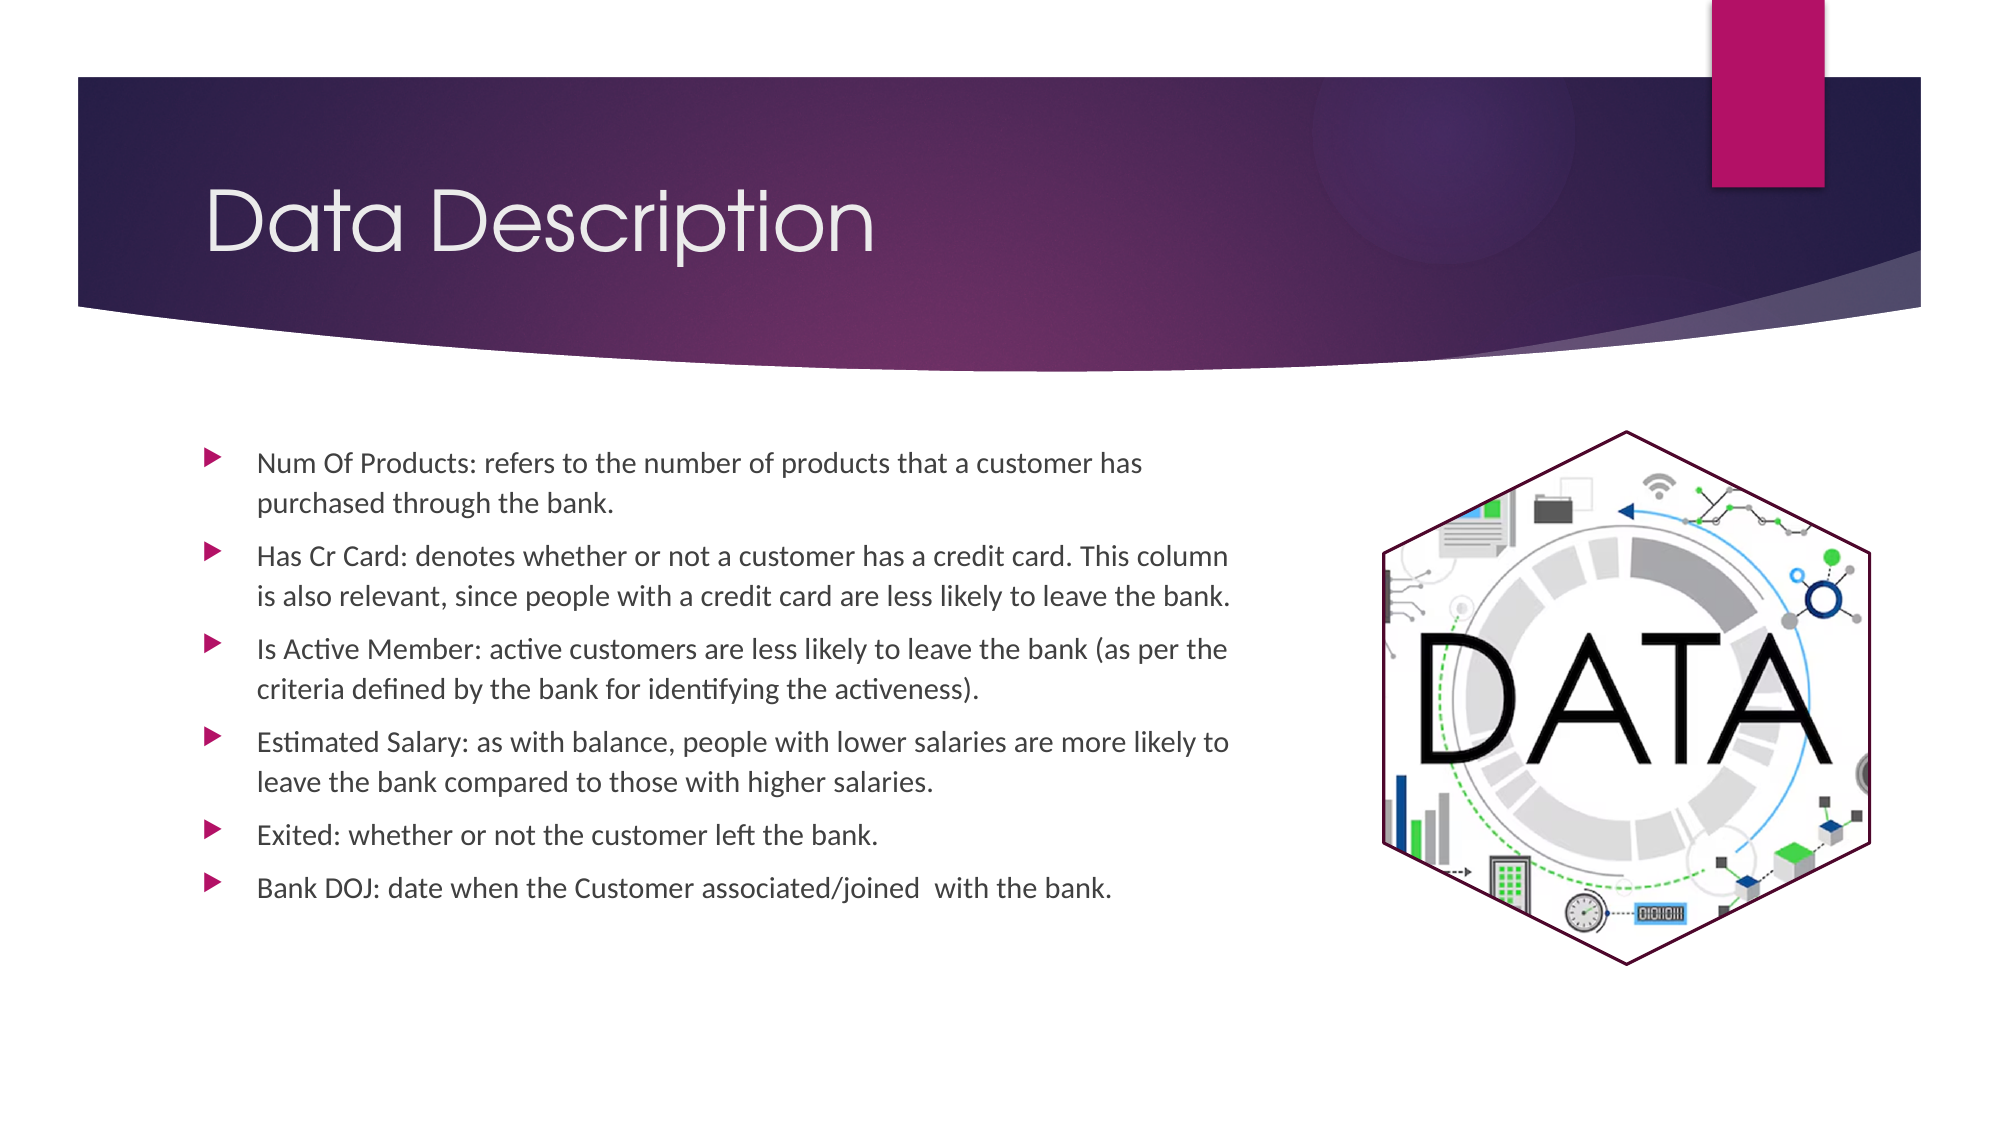

# Data Description
Num Of Products: refers to the number of products that a customer has purchased through the bank.
Has Cr Card: denotes whether or not a customer has a credit card. This column is also relevant, since people with a credit card are less likely to leave the bank.
Is Active Member: active customers are less likely to leave the bank (as per the criteria defined by the bank for identifying the activeness).
Estimated Salary: as with balance, people with lower salaries are more likely to leave the bank compared to those with higher salaries.
Exited: whether or not the customer left the bank.
Bank DOJ: date when the Customer associated/joined  with the bank.